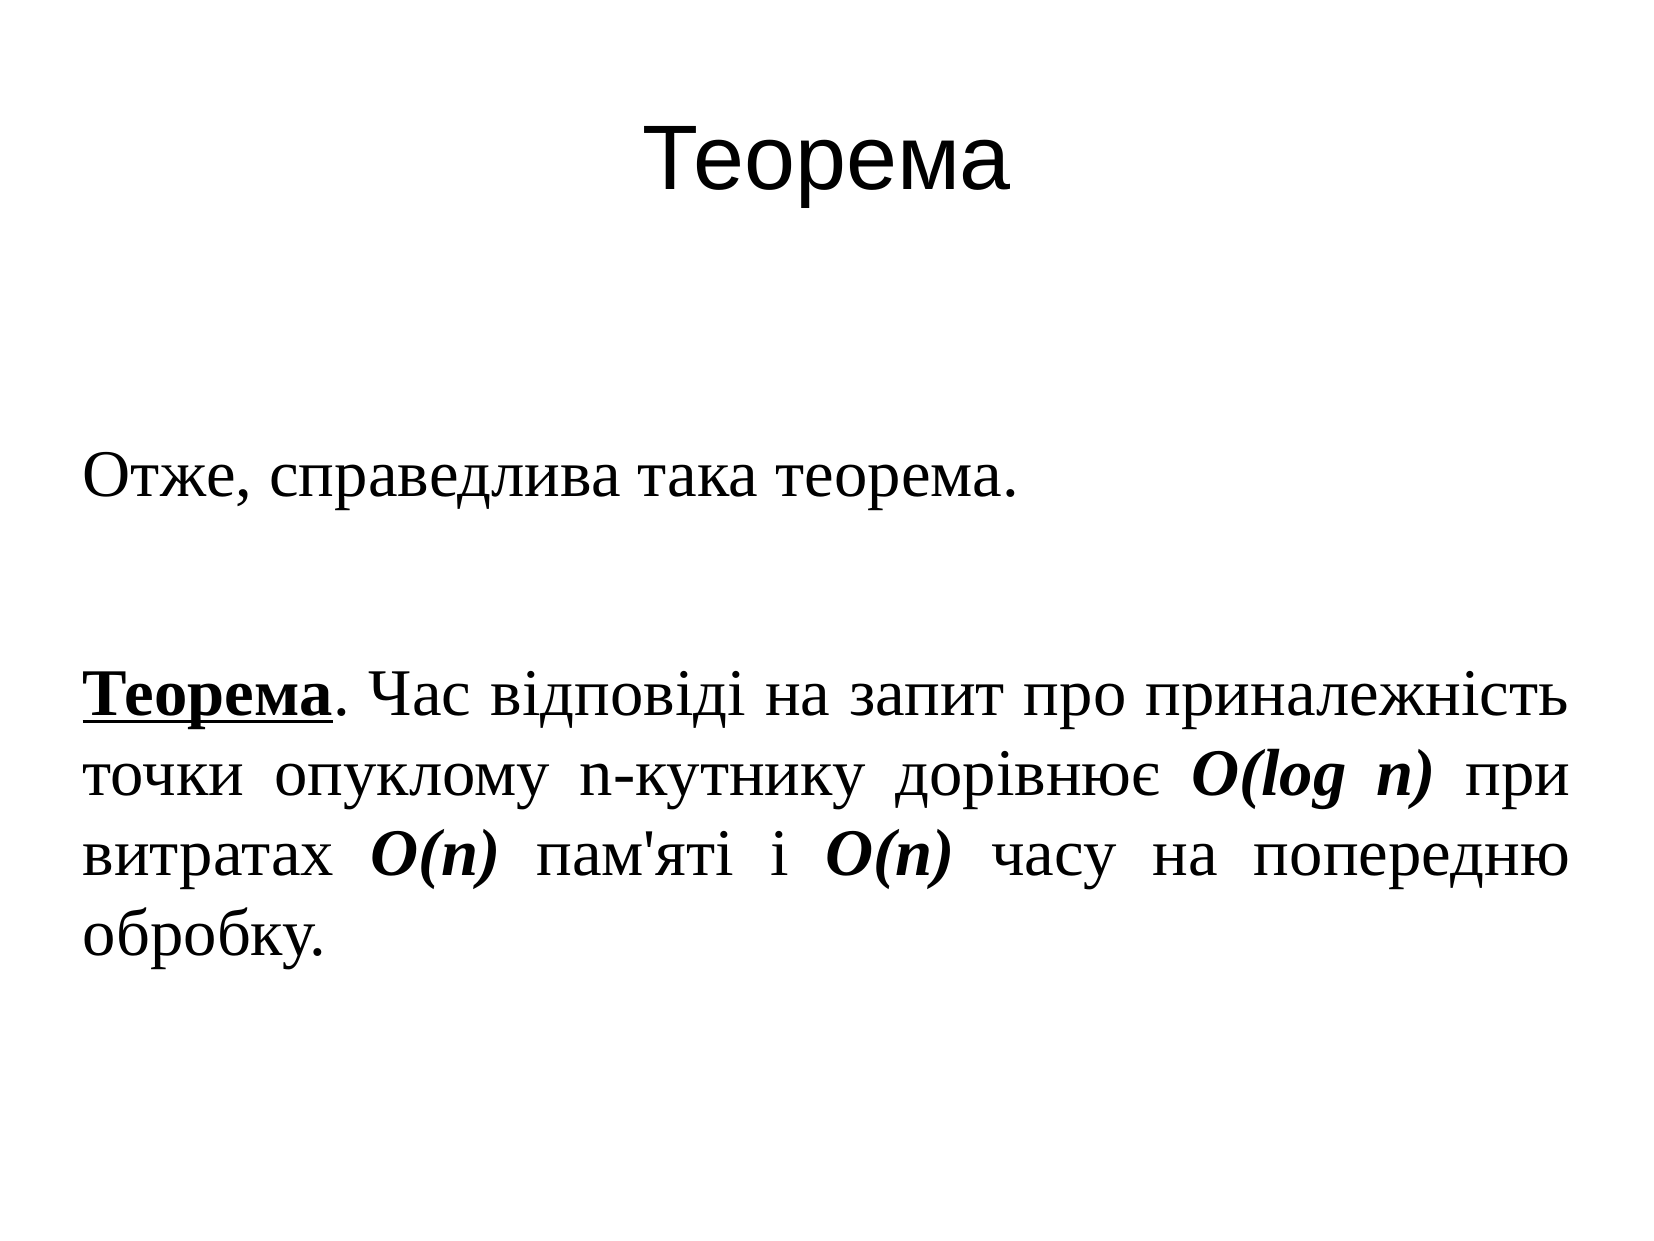

Теорема
Отже, справедлива така теорема.

Теорема. Час відповіді на запит про приналежність точки опуклому n-кутнику дорівнює O(log n) при витратах O(n) пам'яті і O(n) часу на попередню обробку.